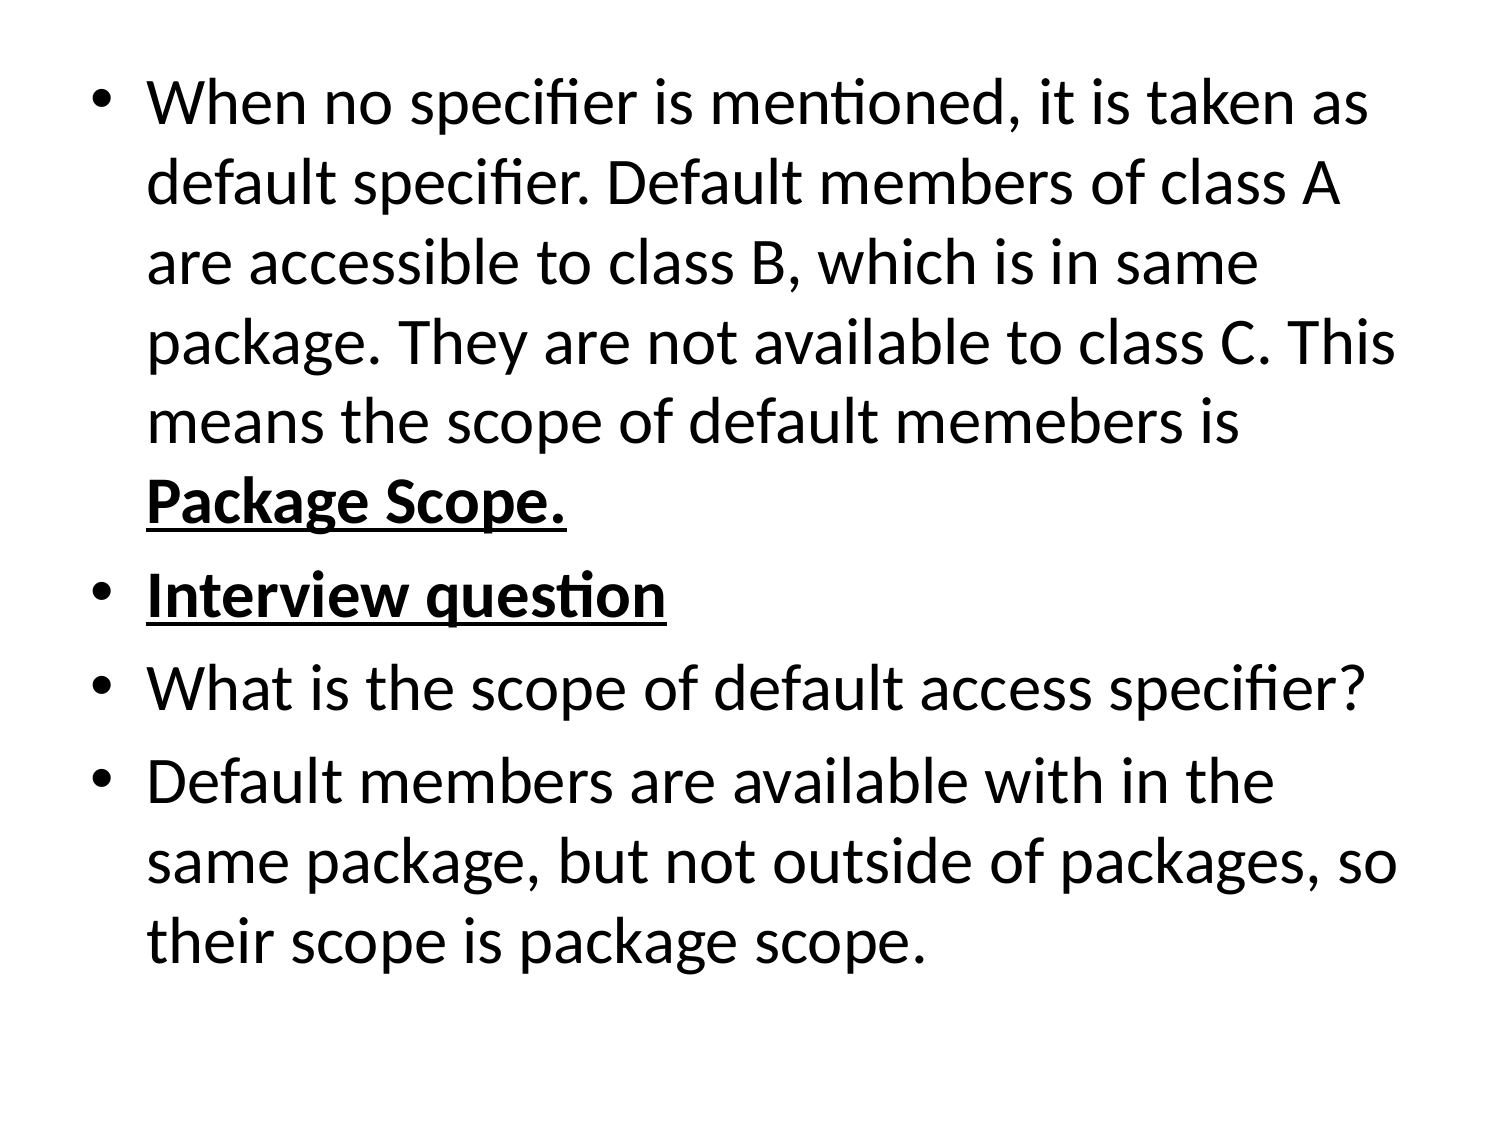

#
When no specifier is mentioned, it is taken as default specifier. Default members of class A are accessible to class B, which is in same package. They are not available to class C. This means the scope of default memebers is Package Scope.
Interview question
What is the scope of default access specifier?
Default members are available with in the same package, but not outside of packages, so their scope is package scope.